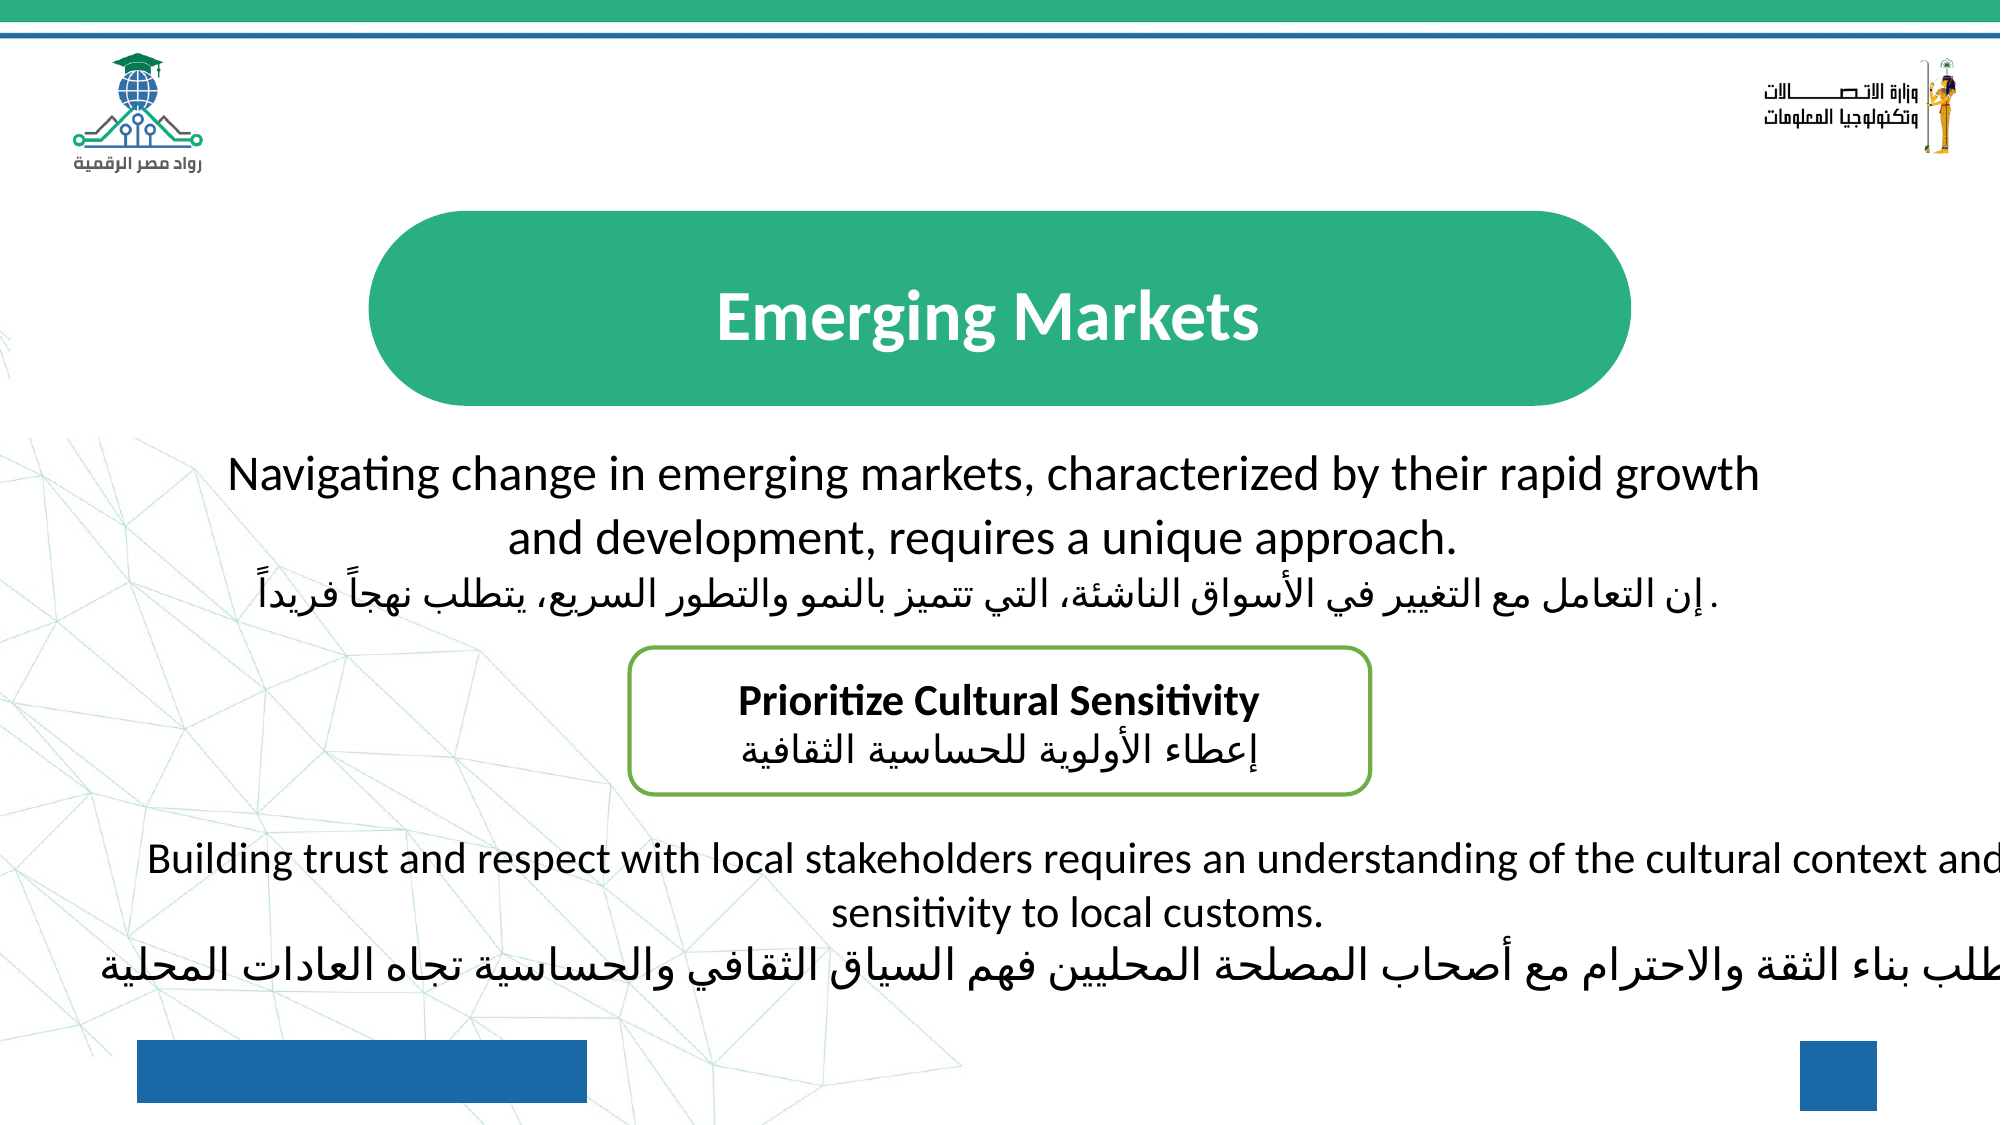

Emerging Markets
Navigating change in emerging markets, characterized by their rapid growth
and development, requires a unique approach.
إن التعامل مع التغيير في الأسواق الناشئة، التي تتميز بالنمو والتطور السريع، يتطلب نهجاً فريداً.
Prioritize Cultural Sensitivity
إعطاء الأولوية للحساسية الثقافية
Building trust and respect with local stakeholders requires an understanding of the cultural context and sensitivity to local customs.
يتطلب بناء الثقة والاحترام مع أصحاب المصلحة المحليين فهم السياق الثقافي والحساسية تجاه العادات المحلية.